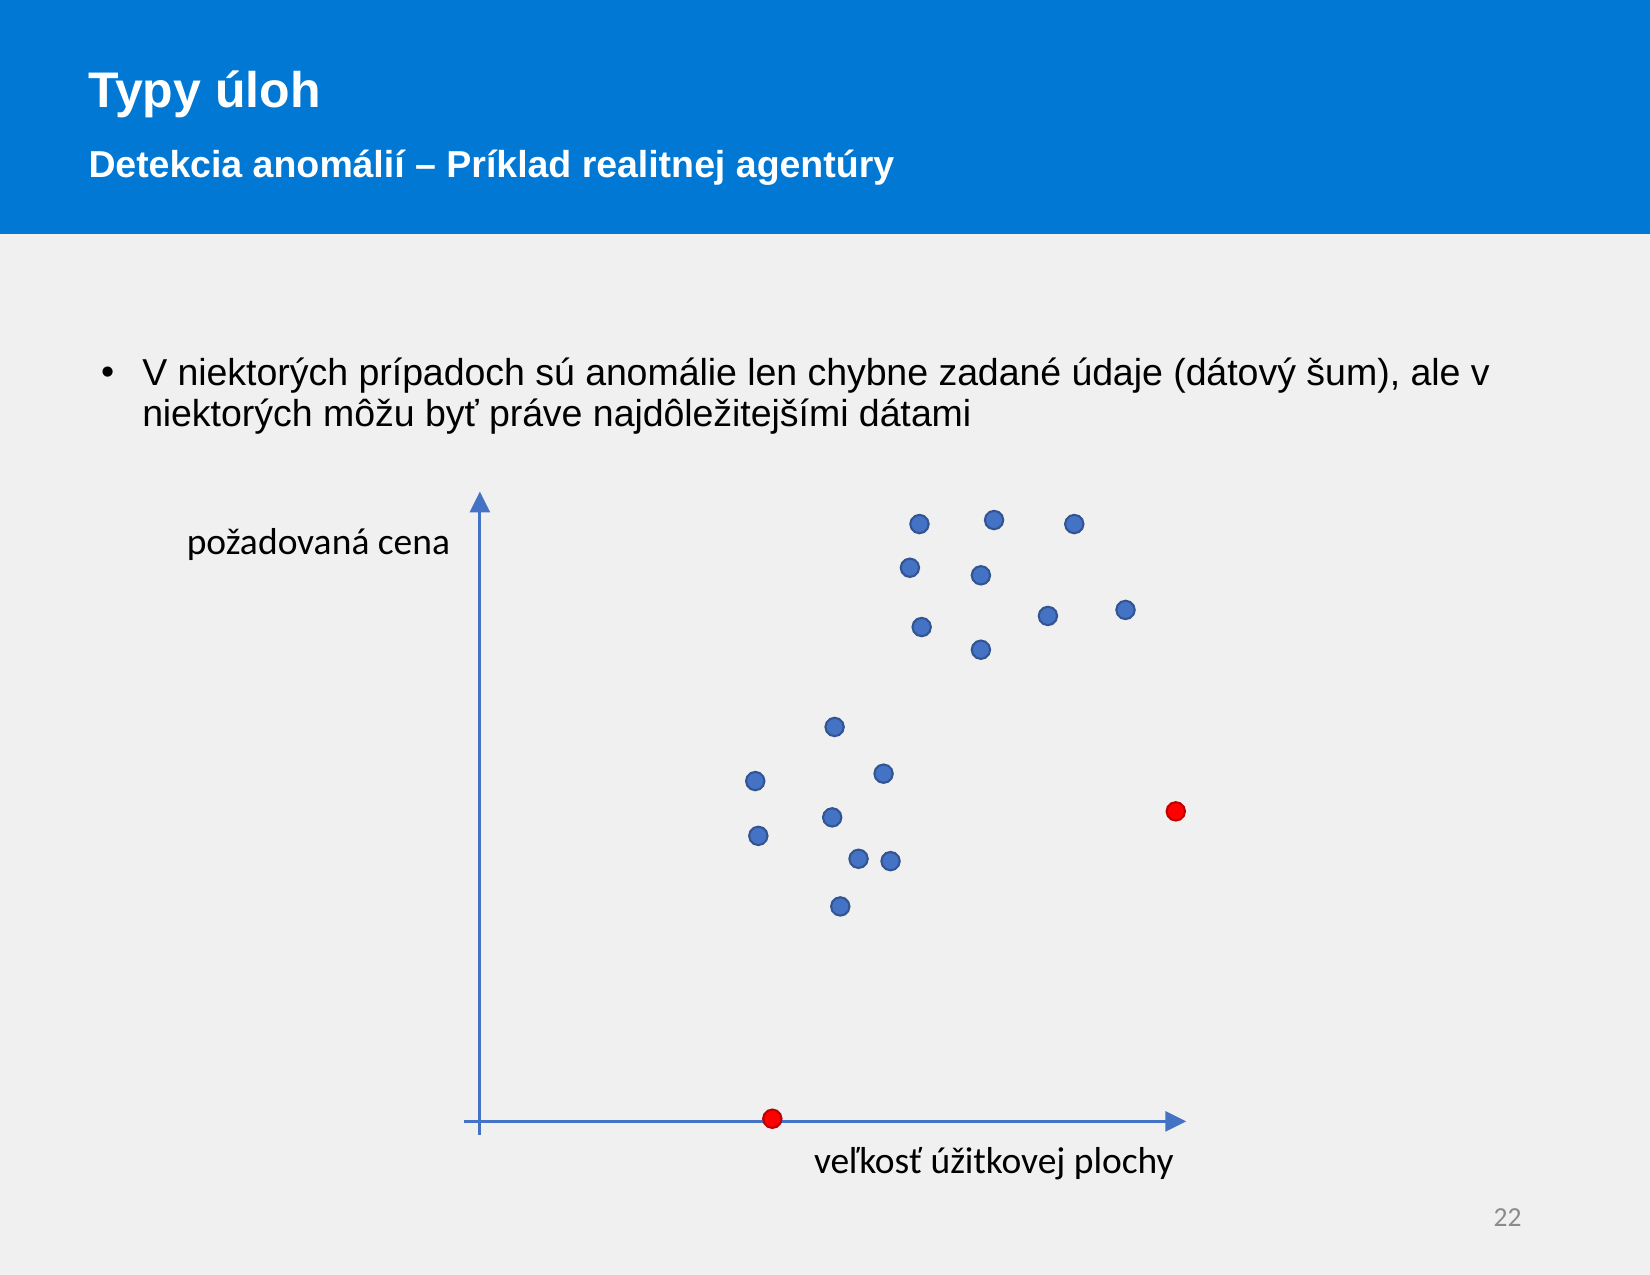

Typy úloh
Detekcia anomálií – Príklad realitnej agentúry

V niektorých prípadoch sú anomálie len chybne zadané údaje (dátový šum), ale v niektorých môžu byť práve najdôležitejšími dátami
požadovaná cena

veľkosť úžitkovej plochy
22